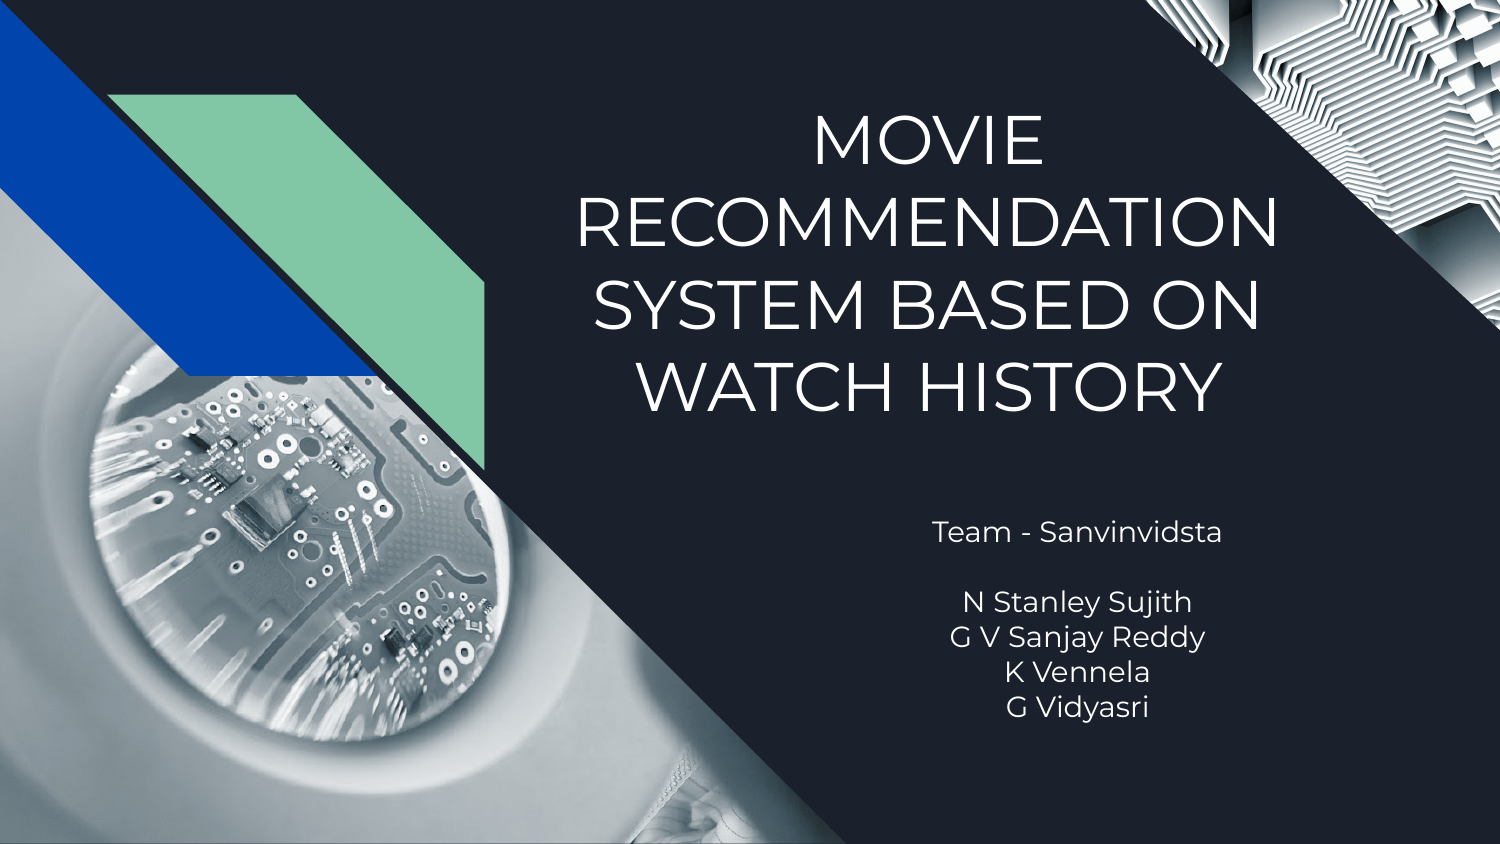

# MOVIE RECOMMENDATION SYSTEM BASED ON WATCH HISTORY
Team - Sanvinvidsta

N Stanley Sujith
G V Sanjay Reddy
K Vennela
G Vidyasri